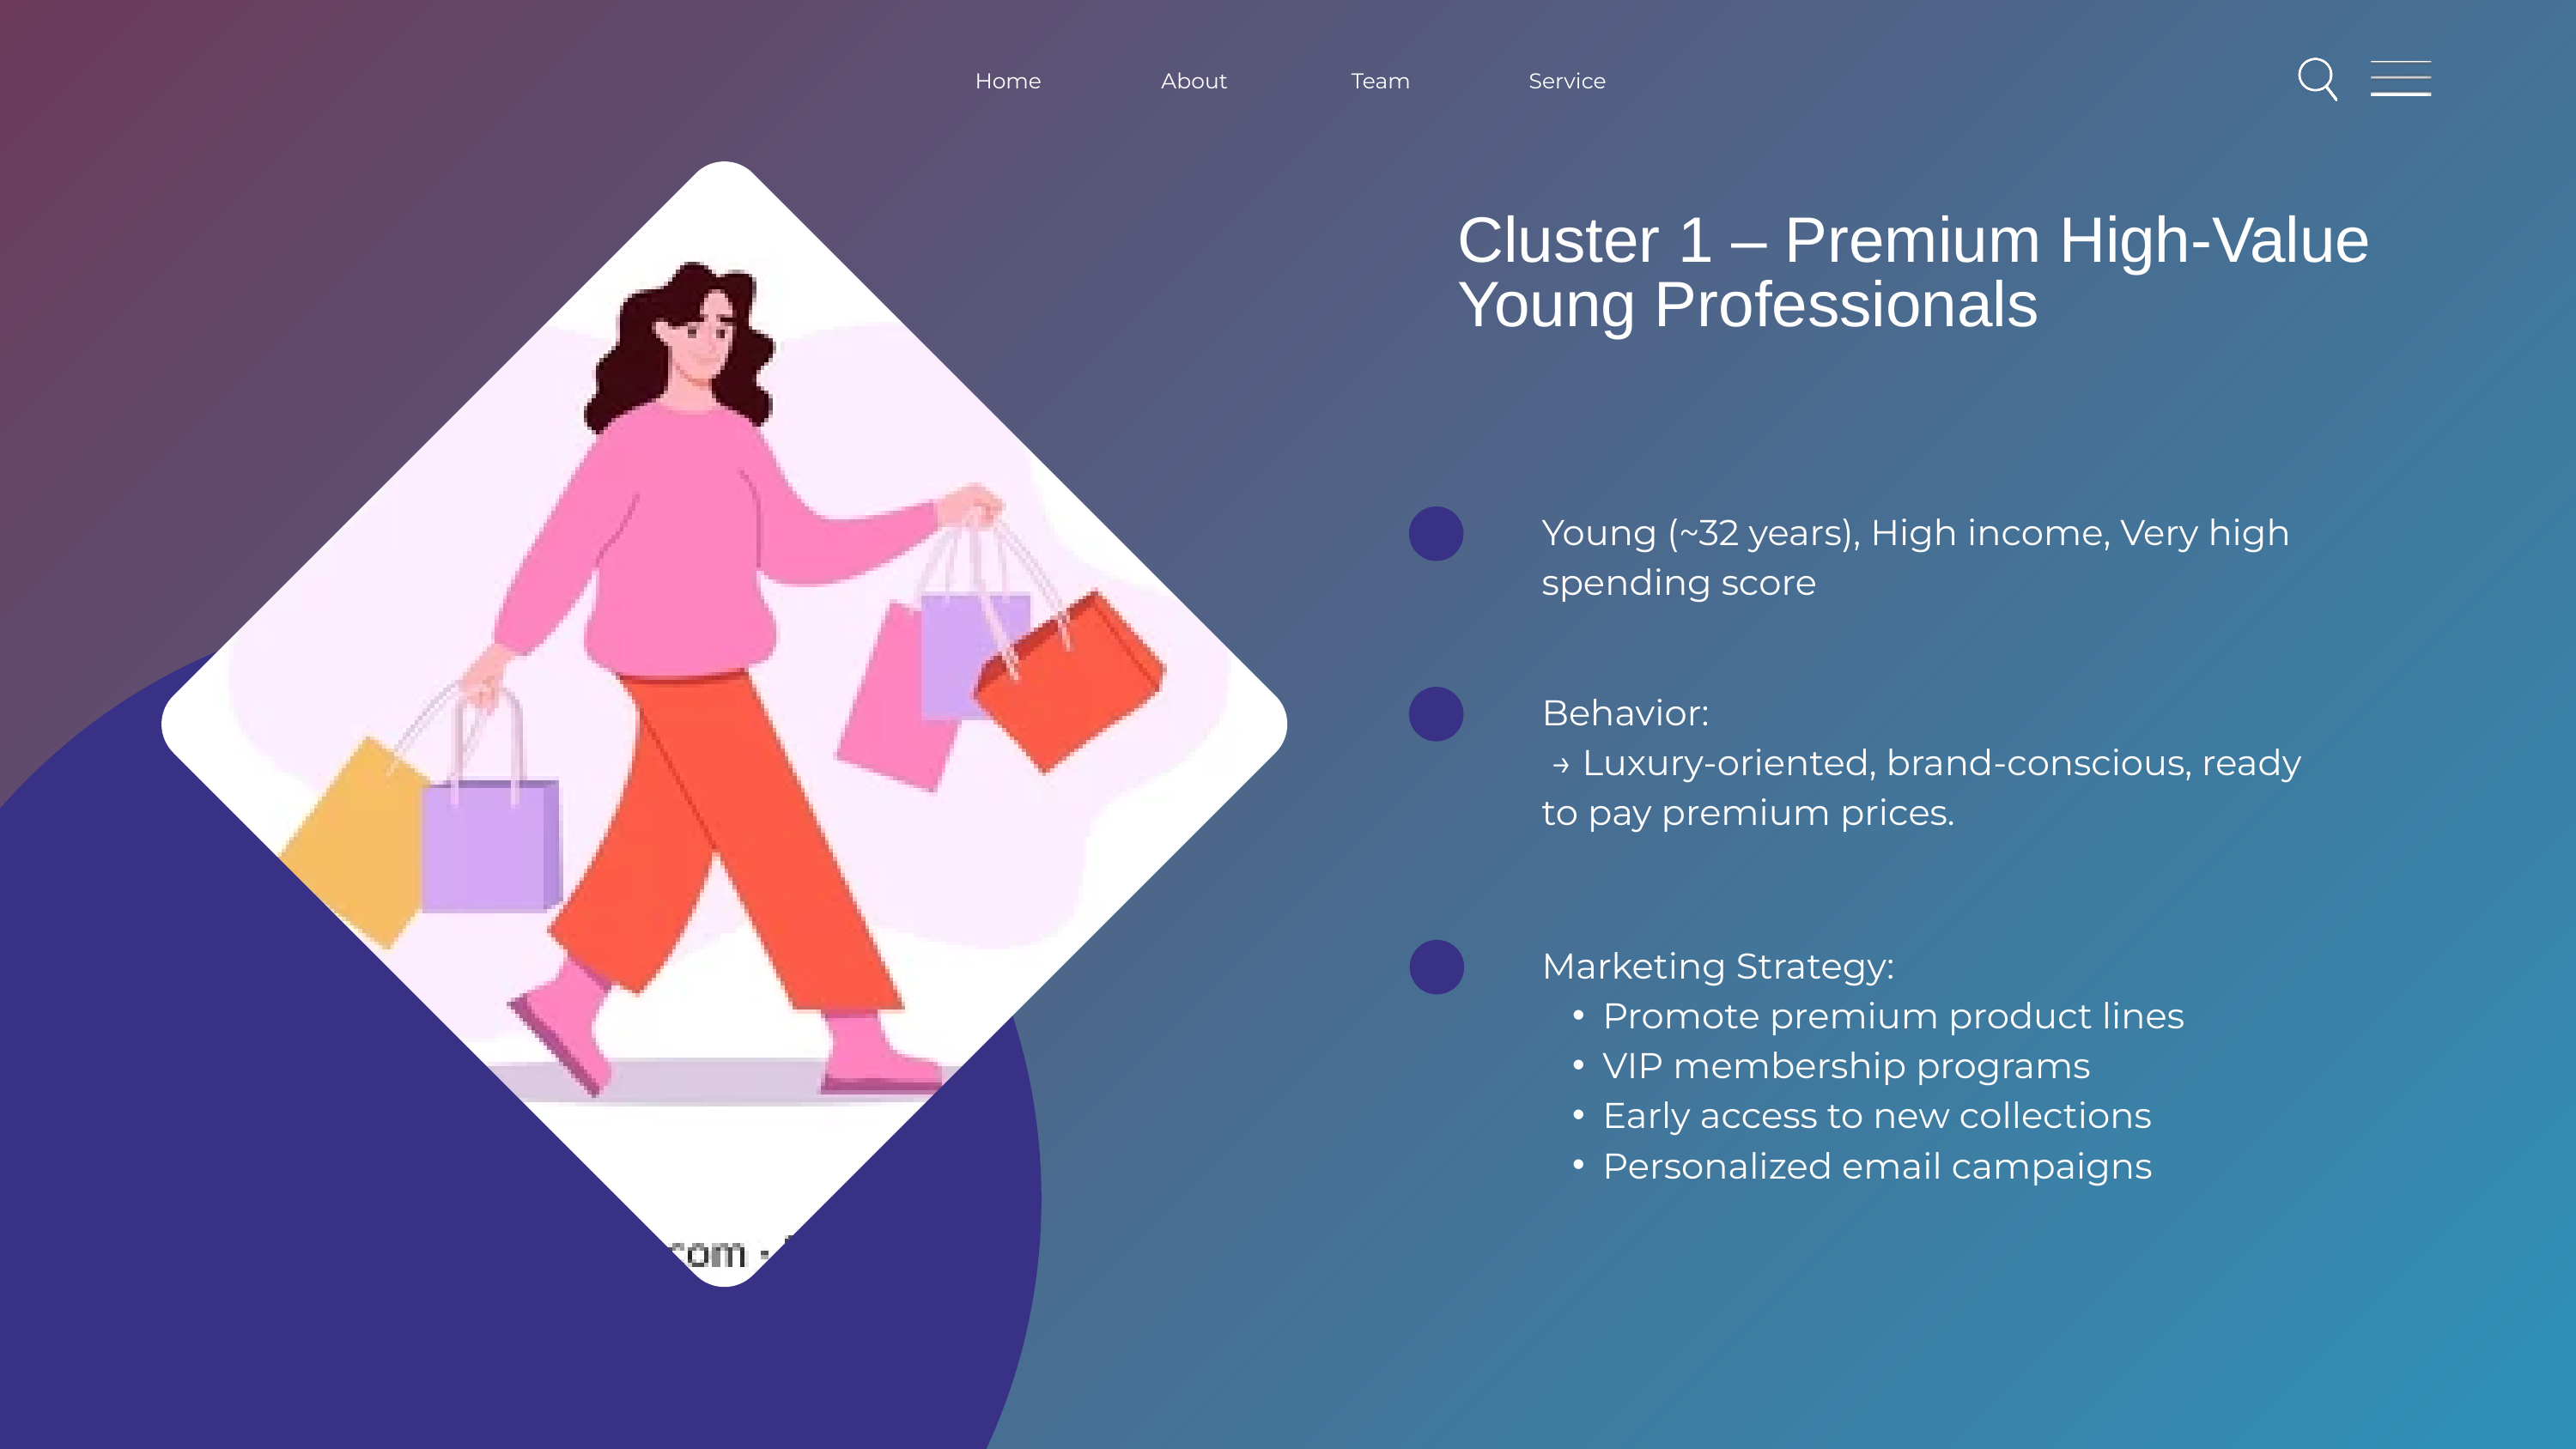

Home
About
Team
Service

Cluster 1 – Premium High-Value Young Professionals
Young (~32 years), High income, Very high spending score

Behavior:
 → Luxury-oriented, brand-conscious, ready to pay premium prices.

Marketing Strategy:
Promote premium product lines
VIP membership programs
Early access to new collections
Personalized email campaigns